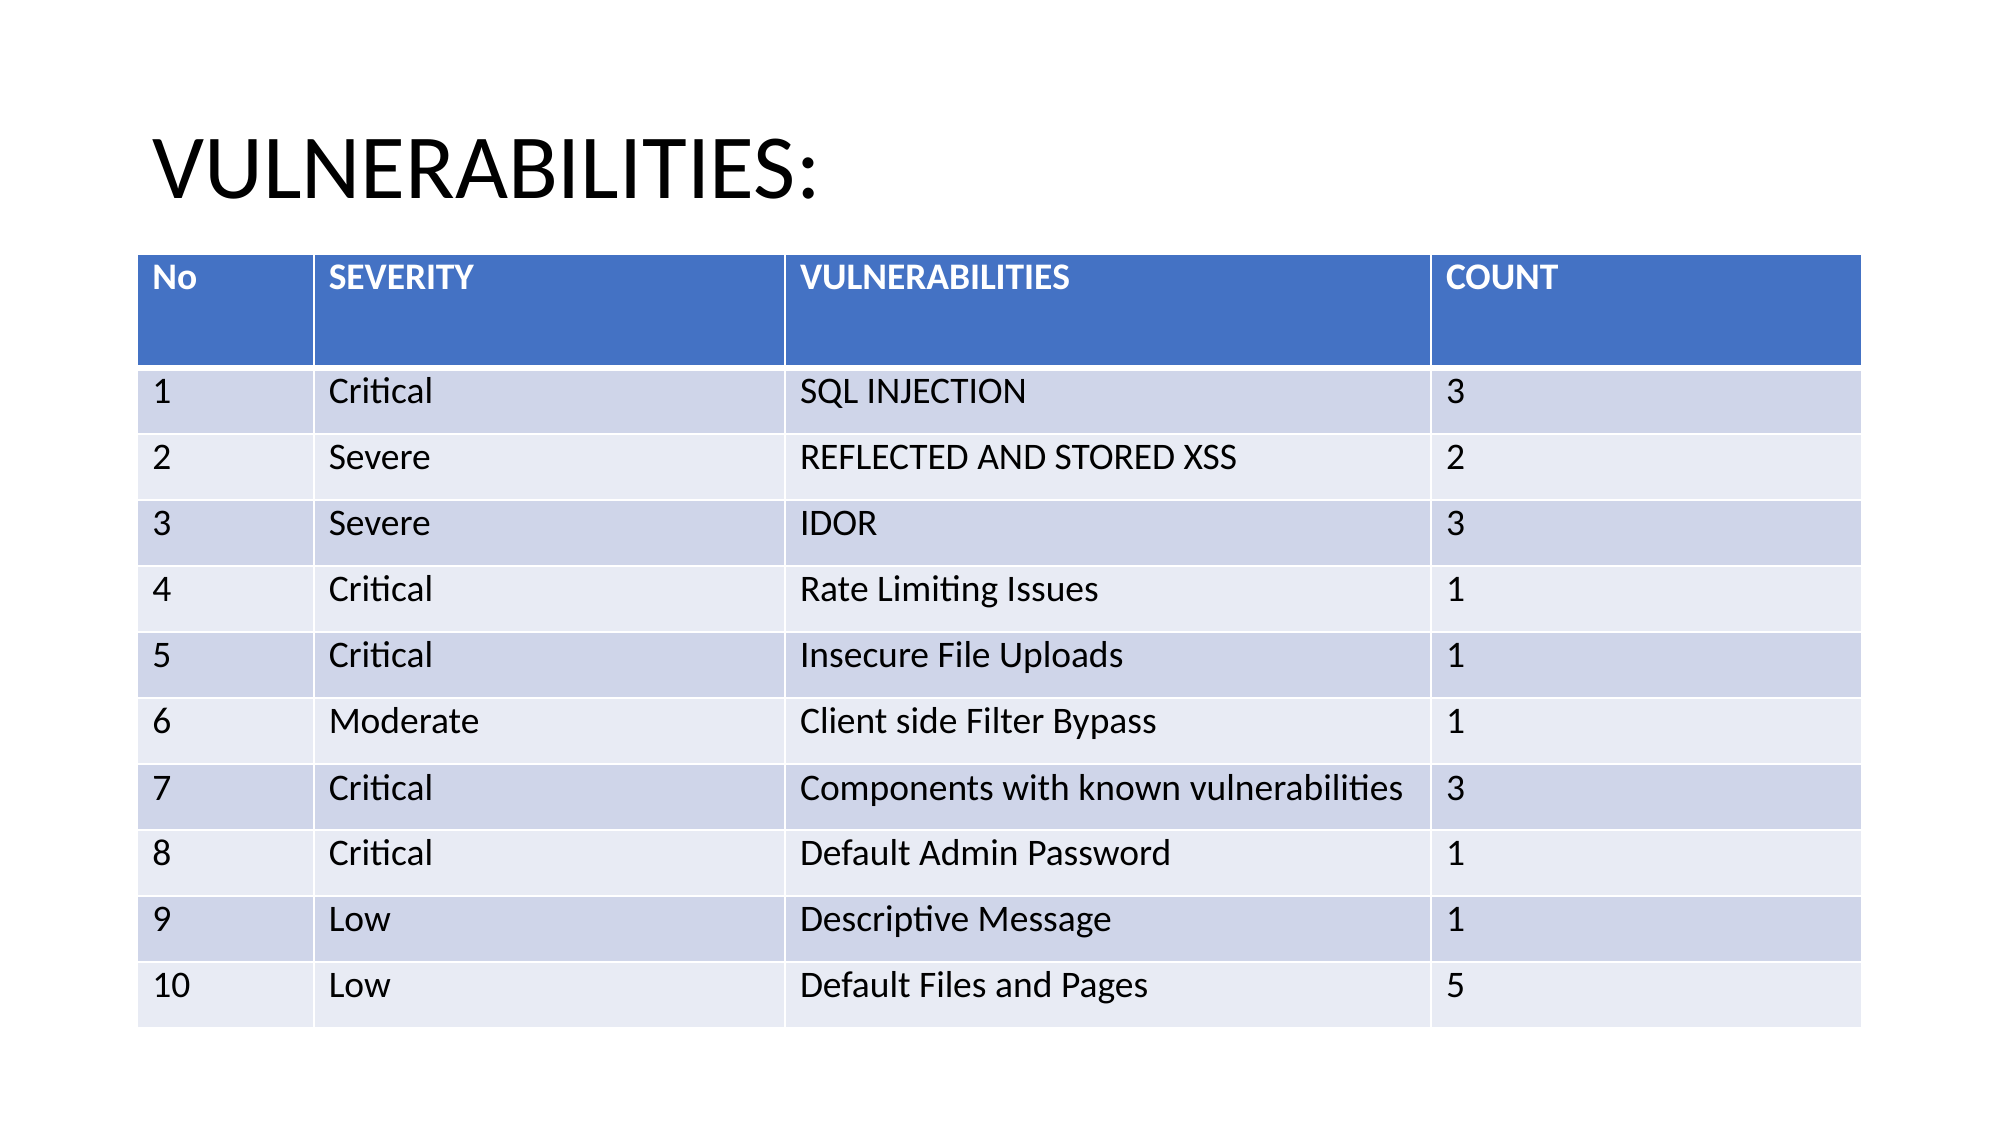

# VULNERABILITIES:
| No | SEVERITY | VULNERABILITIES | COUNT |
| --- | --- | --- | --- |
| 1 | Critical | SQL INJECTION | 3 |
| 2 | Severe | REFLECTED AND STORED XSS | 2 |
| 3 | Severe | IDOR | 3 |
| 4 | Critical | Rate Limiting Issues | 1 |
| 5 | Critical | Insecure File Uploads | 1 |
| 6 | Moderate | Client side Filter Bypass | 1 |
| 7 | Critical | Components with known vulnerabilities | 3 |
| 8 | Critical | Default Admin Password | 1 |
| 9 | Low | Descriptive Message | 1 |
| 10 | Low | Default Files and Pages | 5 |